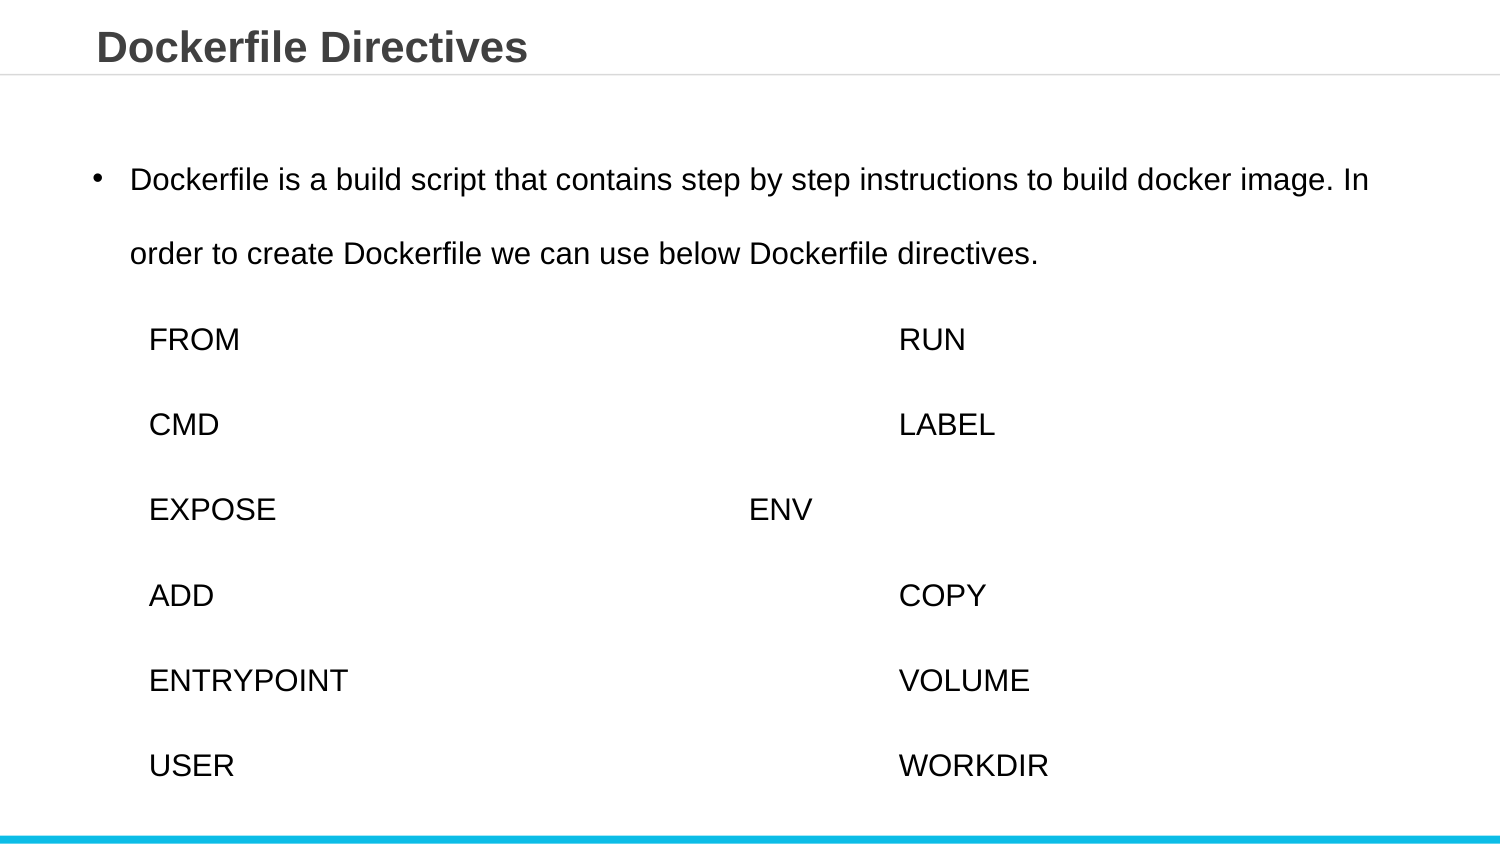

Dockerfile Directives
Dockerfile is a build script that contains step by step instructions to build docker image. In order to create Dockerfile we can use below Dockerfile directives.
FROM					RUN
CMD					LABEL
EXPOSE				ENV
ADD					COPY
ENTRYPOINT				VOLUME
USER					WORKDIR